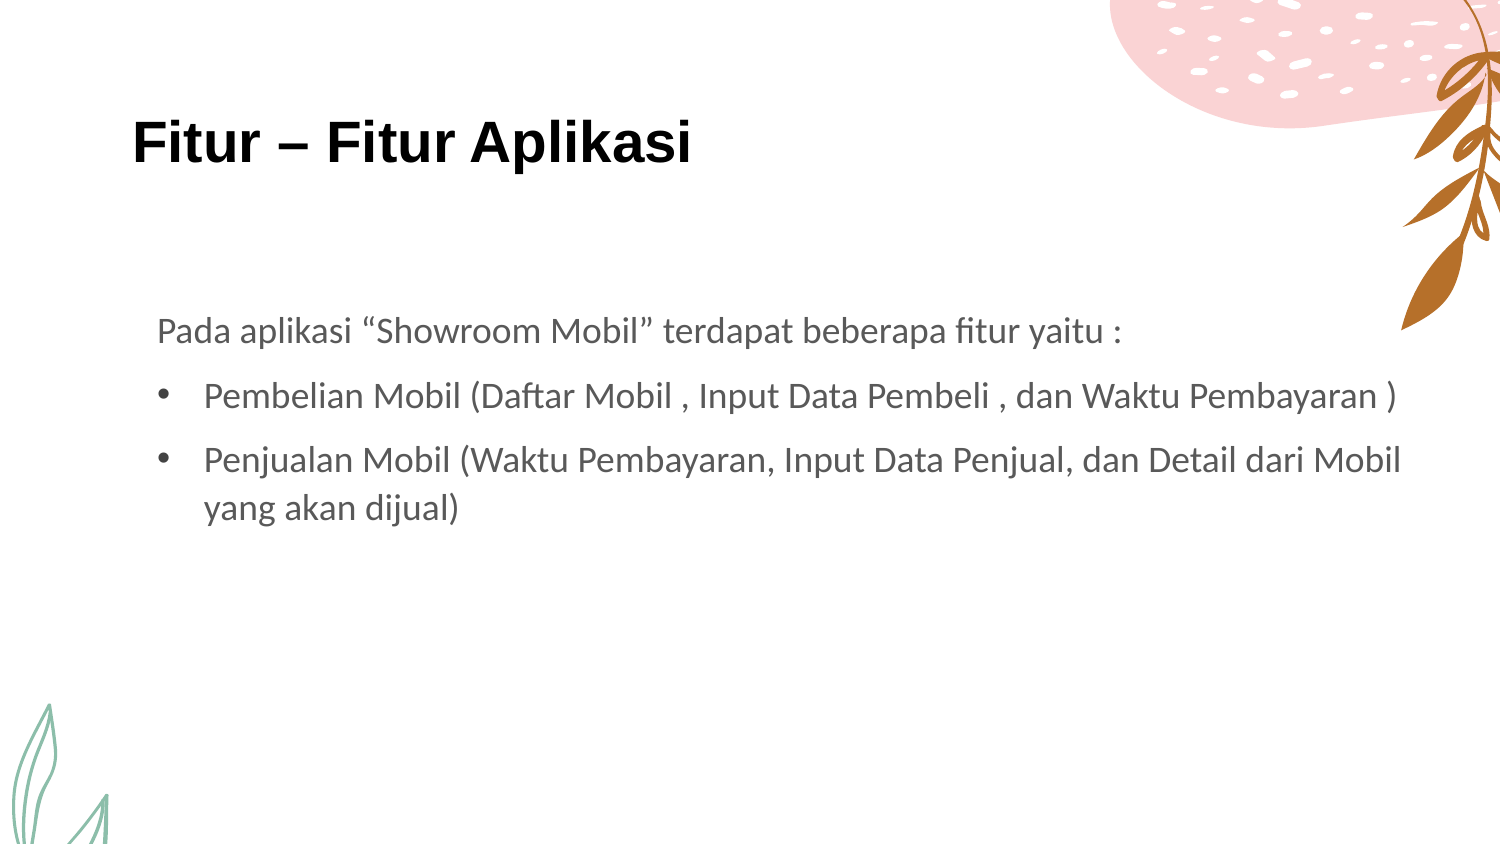

# Fitur – Fitur Aplikasi
Pada aplikasi “Showroom Mobil” terdapat beberapa fitur yaitu :
Pembelian Mobil (Daftar Mobil , Input Data Pembeli , dan Waktu Pembayaran )
Penjualan Mobil (Waktu Pembayaran, Input Data Penjual, dan Detail dari Mobil yang akan dijual)